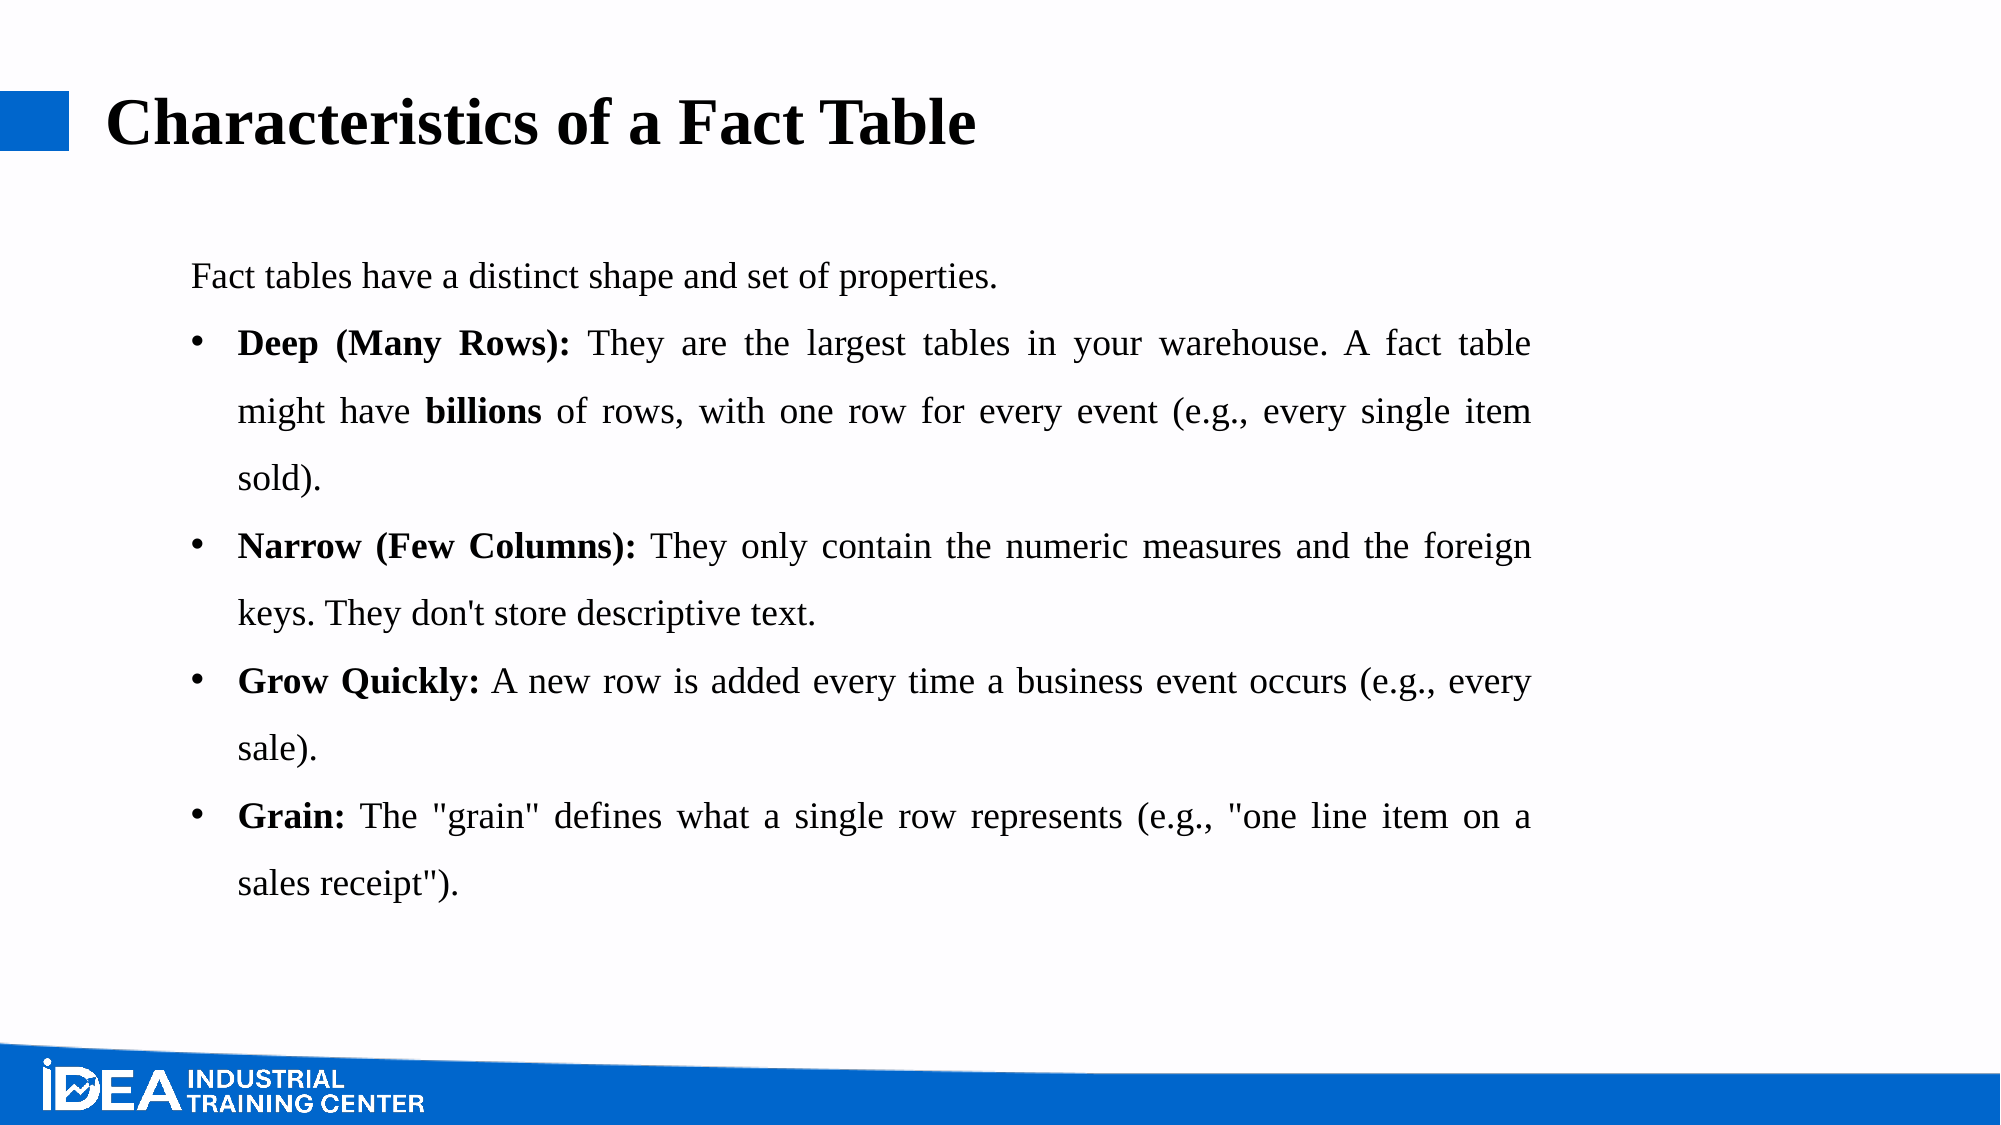

# Characteristics of a Fact Table
Fact tables have a distinct shape and set of properties.
Deep (Many Rows): They are the largest tables in your warehouse. A fact table might have billions of rows, with one row for every event (e.g., every single item sold).
Narrow (Few Columns): They only contain the numeric measures and the foreign keys. They don't store descriptive text.
Grow Quickly: A new row is added every time a business event occurs (e.g., every sale).
Grain: The "grain" defines what a single row represents (e.g., "one line item on a sales receipt").